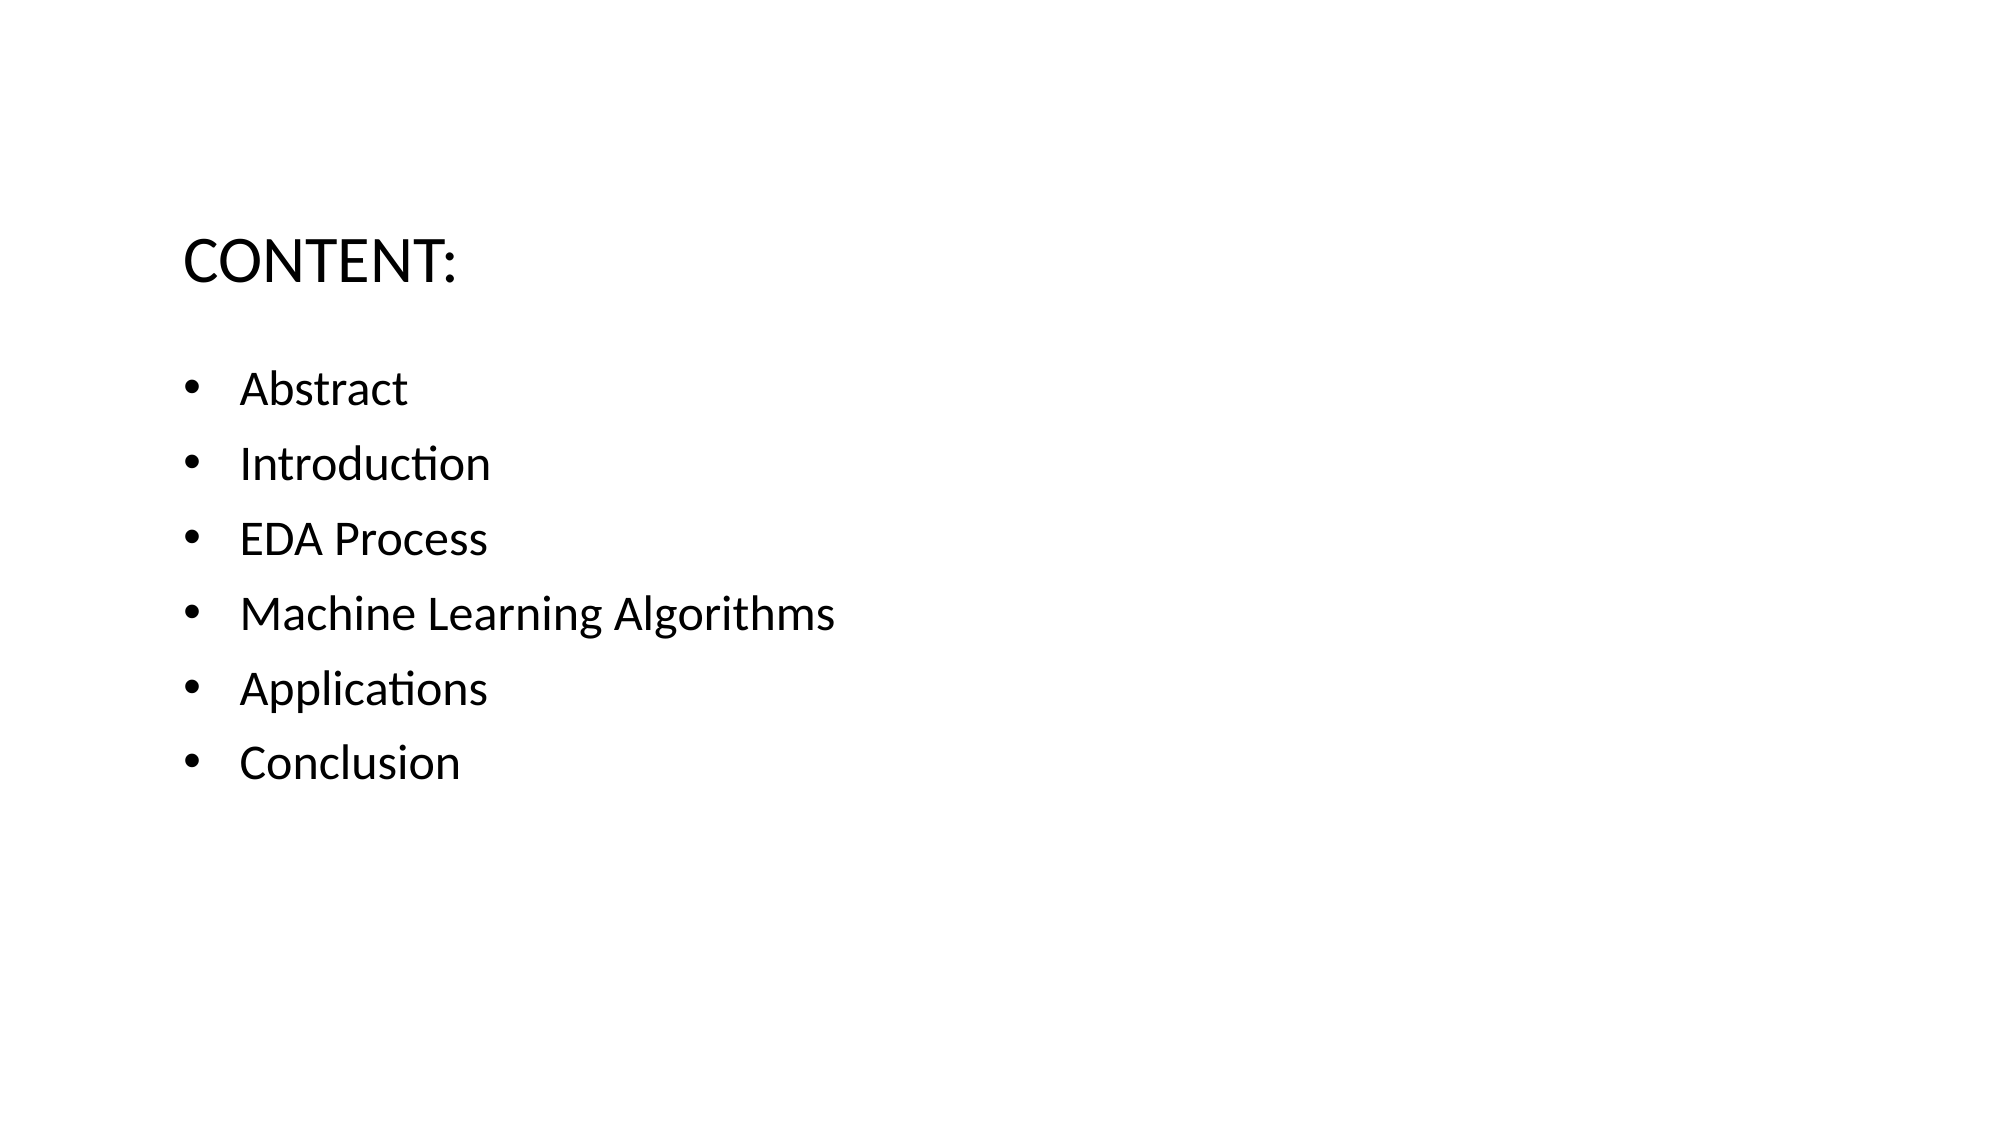

# CONTENT:
Abstract
Introduction
EDA Process
Machine Learning Algorithms
Applications
Conclusion